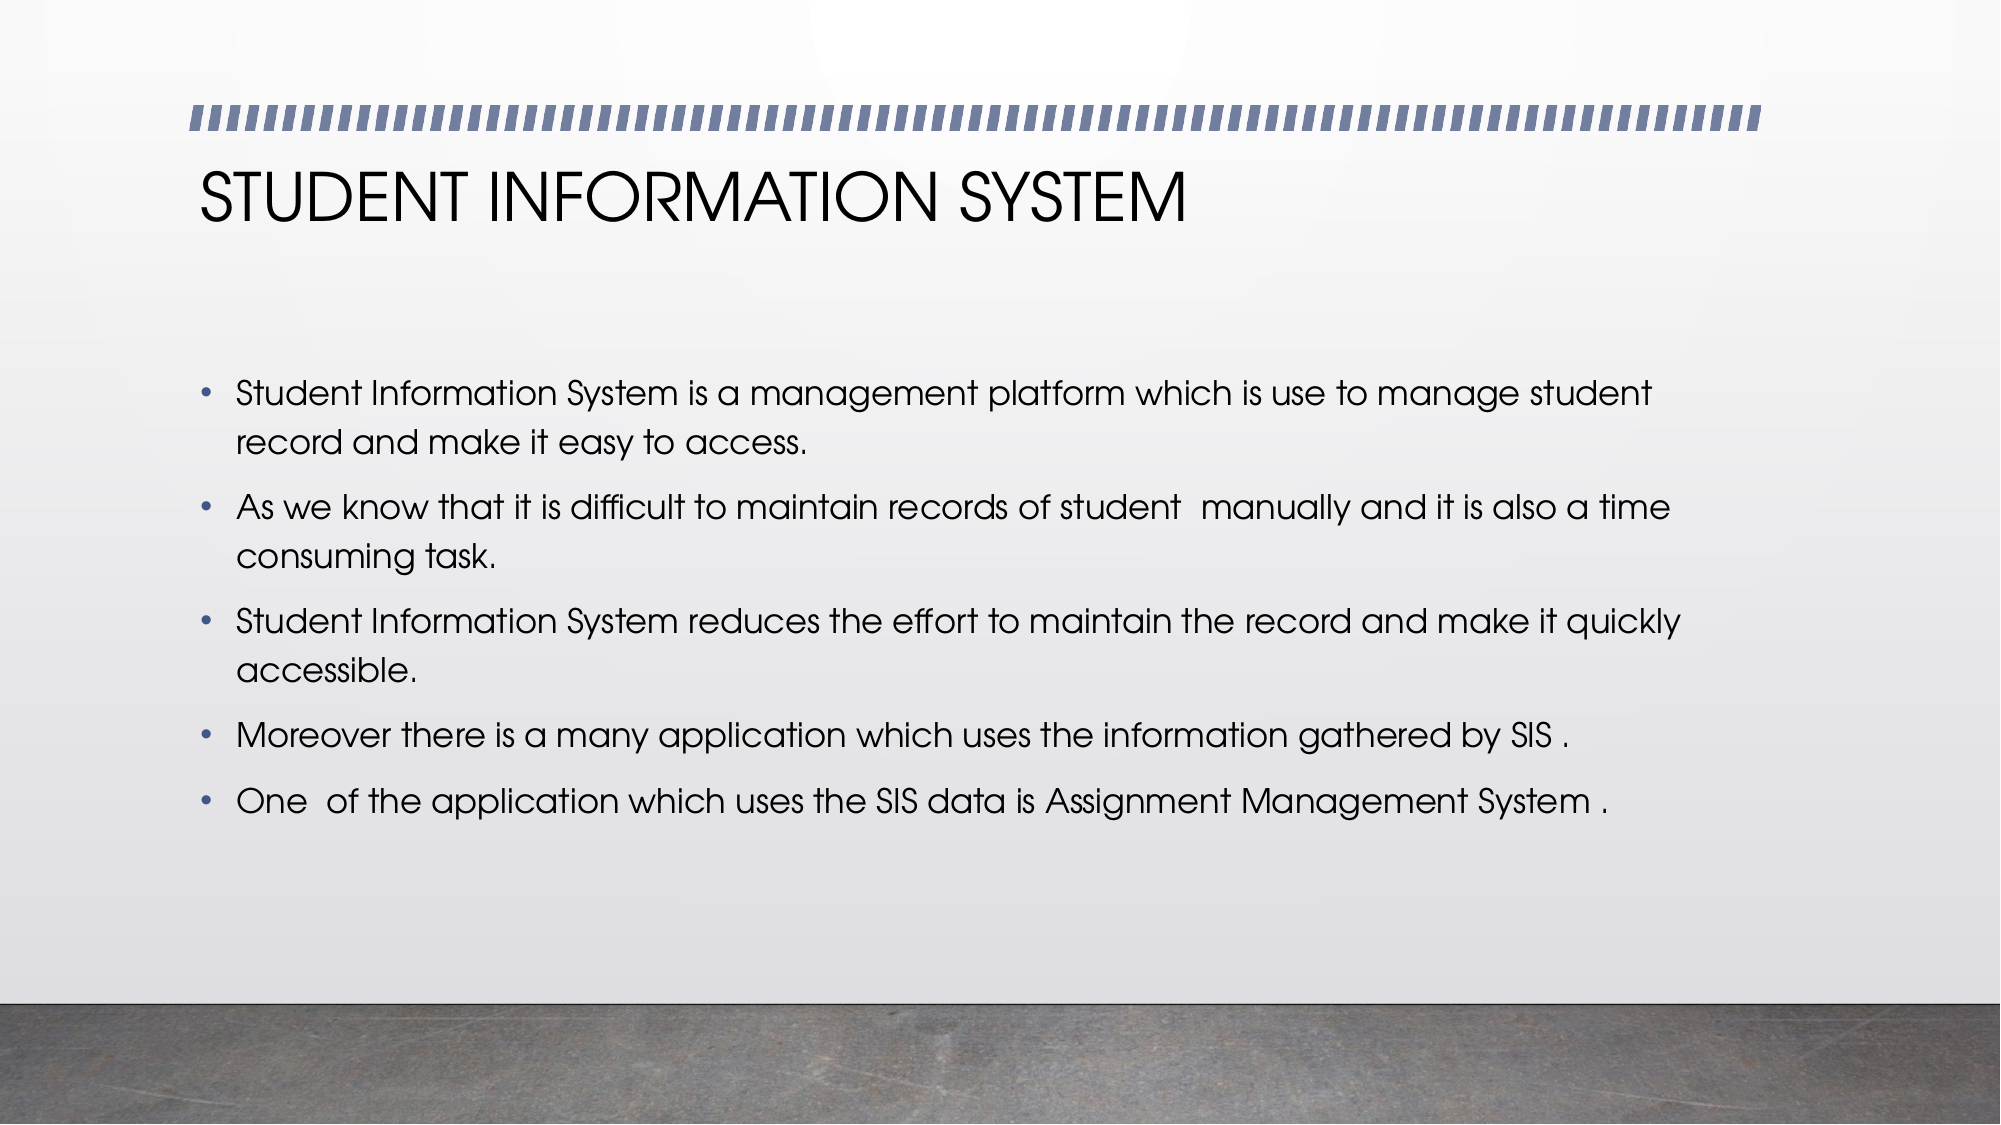

# STUDENT INFORMATION SYSTEM
Student Information System is a management platform which is use to manage student record and make it easy to access.
As we know that it is difficult to maintain records of student  manually and it is also a time consuming task.
Student Information System reduces the effort to maintain the record and make it quickly accessible.
Moreover there is a many application which uses the information gathered by SIS .
One  of the application which uses the SIS data is Assignment Management System .